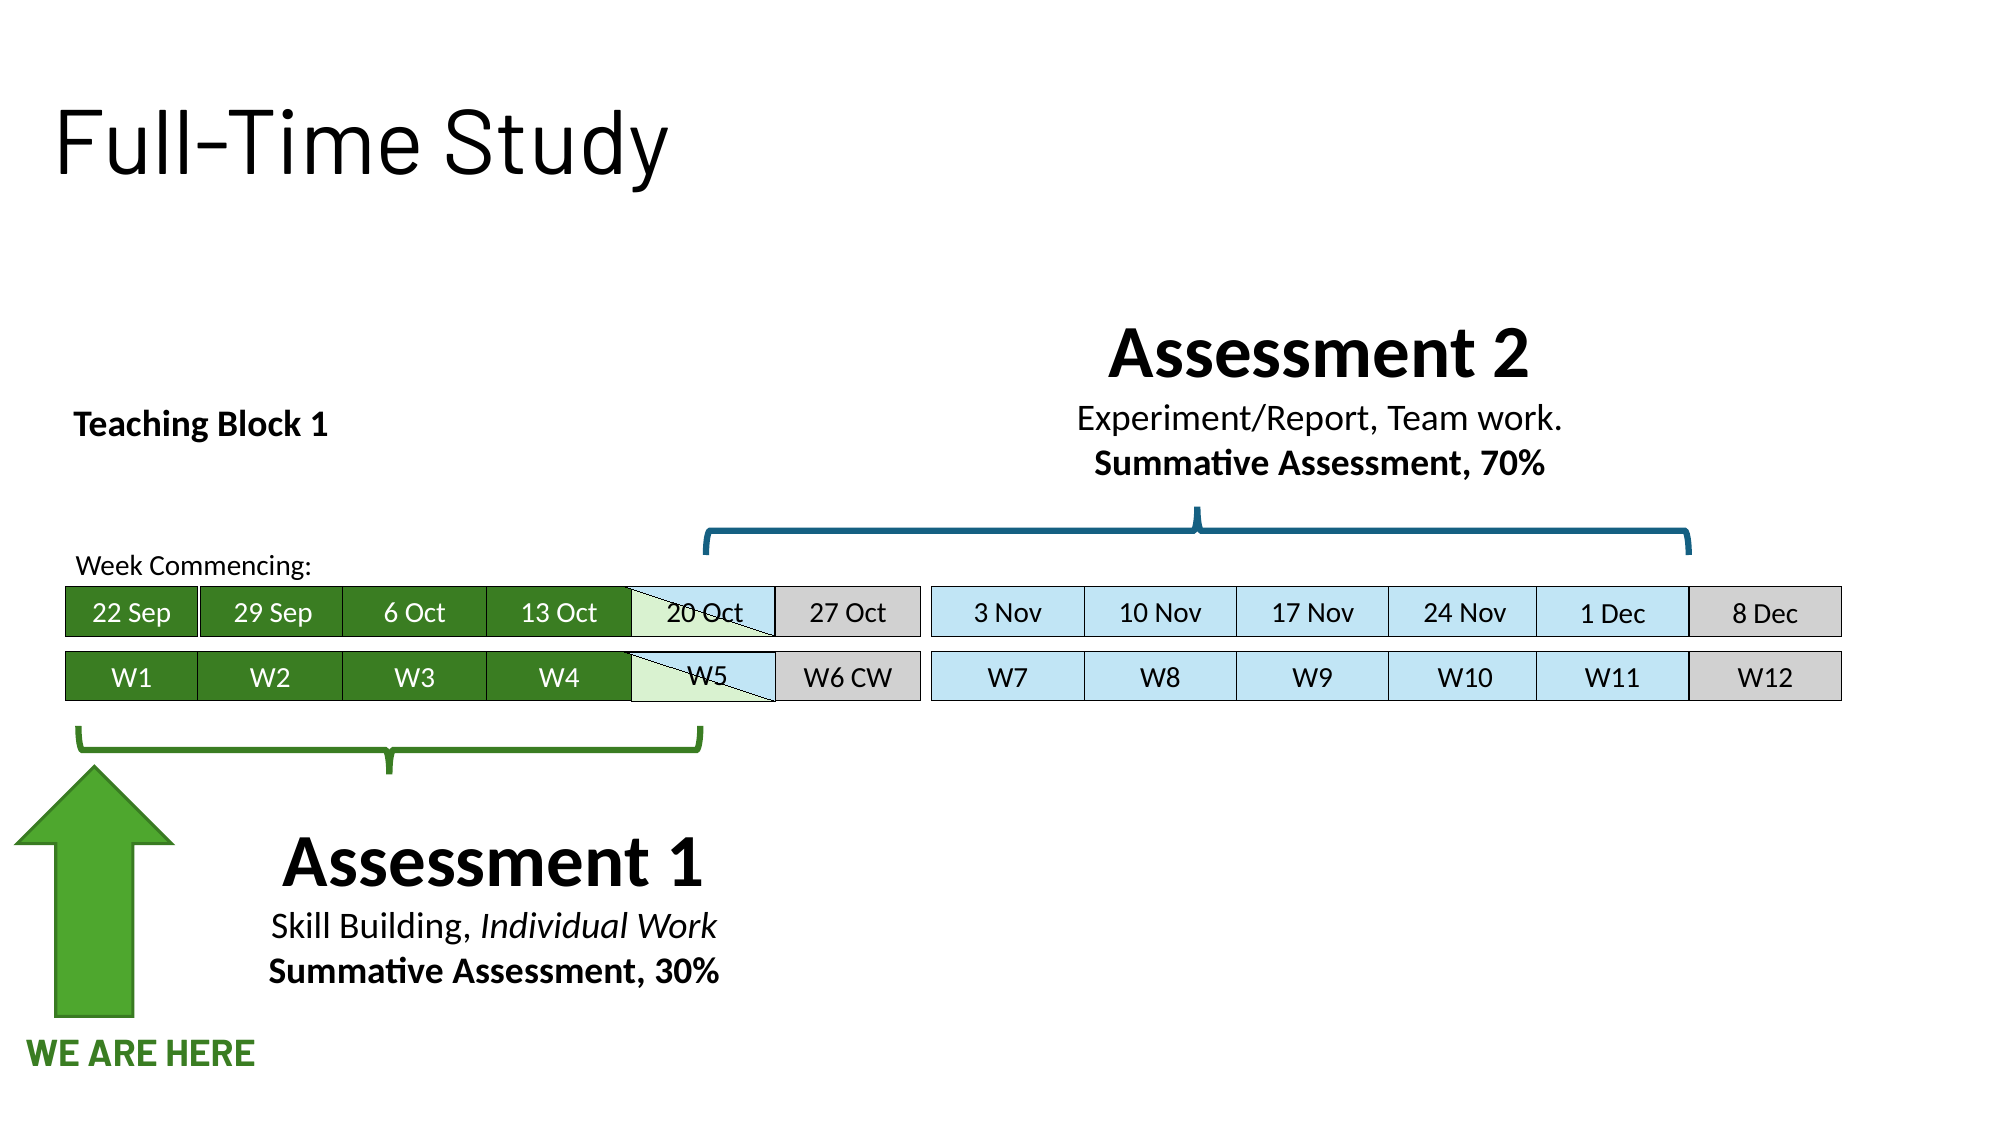

# Full-Time Study

Assessment 2
Experiment/Report, Team work.
Summative Assessment, 70%
Teaching Block 1

Week Commencing:
22 Sep
29 Sep
6 Oct
13 Oct

27 Oct
3 Nov
10 Nov
17 Nov
24 Nov
1 Dec
8 Dec
W1
W2
W3
W4

W6 CW
W7
W8
W9
W10
W11
W12
20 Oct

W5

Assessment 1
Skill Building, Individual Work
Summative Assessment, 30%
WE ARE HERE